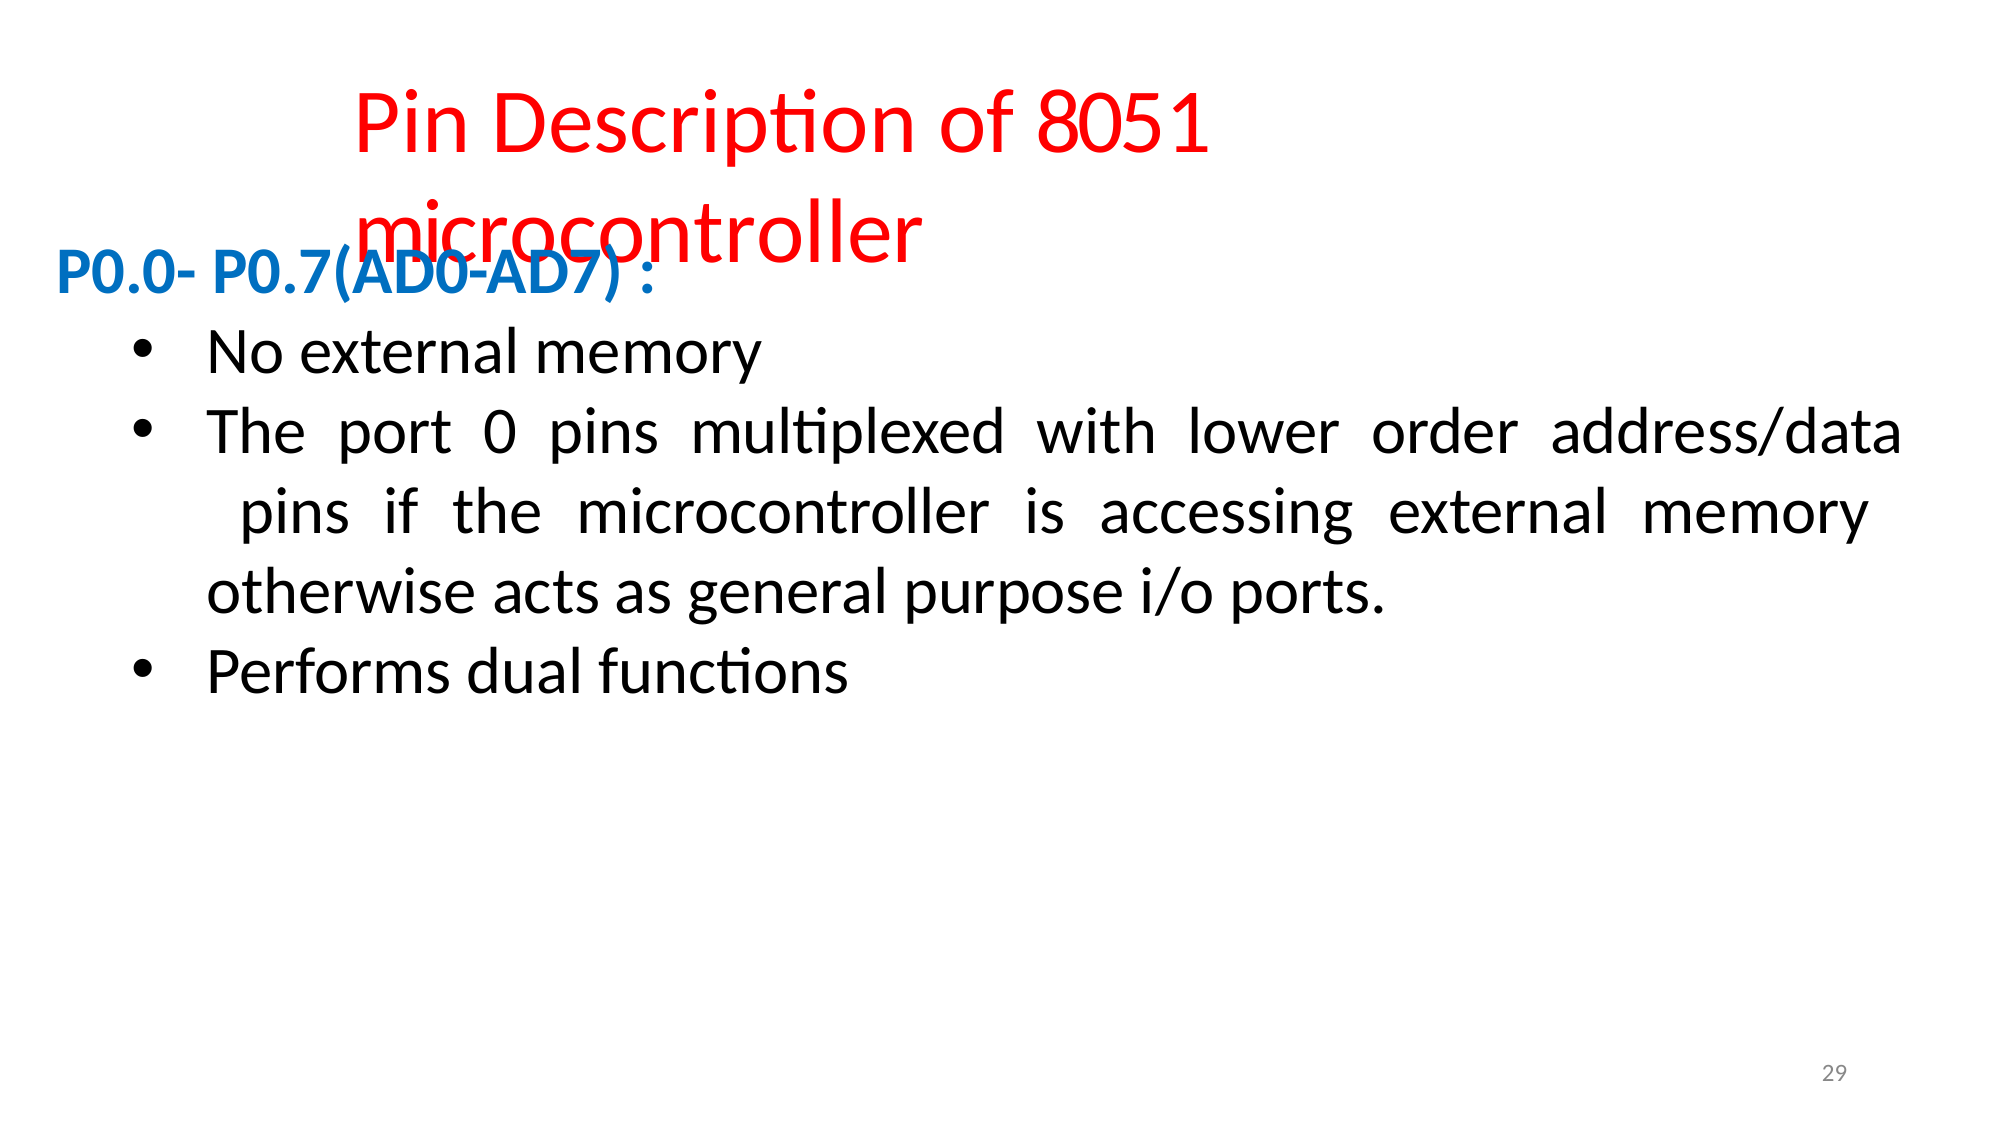

# Pin Description of 8051 microcontroller
P0.0- P0.7(AD0-AD7) :
No external memory
The port 0 pins multiplexed with lower order address/data  pins if the microcontroller is accessing external memory  otherwise acts as general purpose i/o ports.
Performs dual functions
29